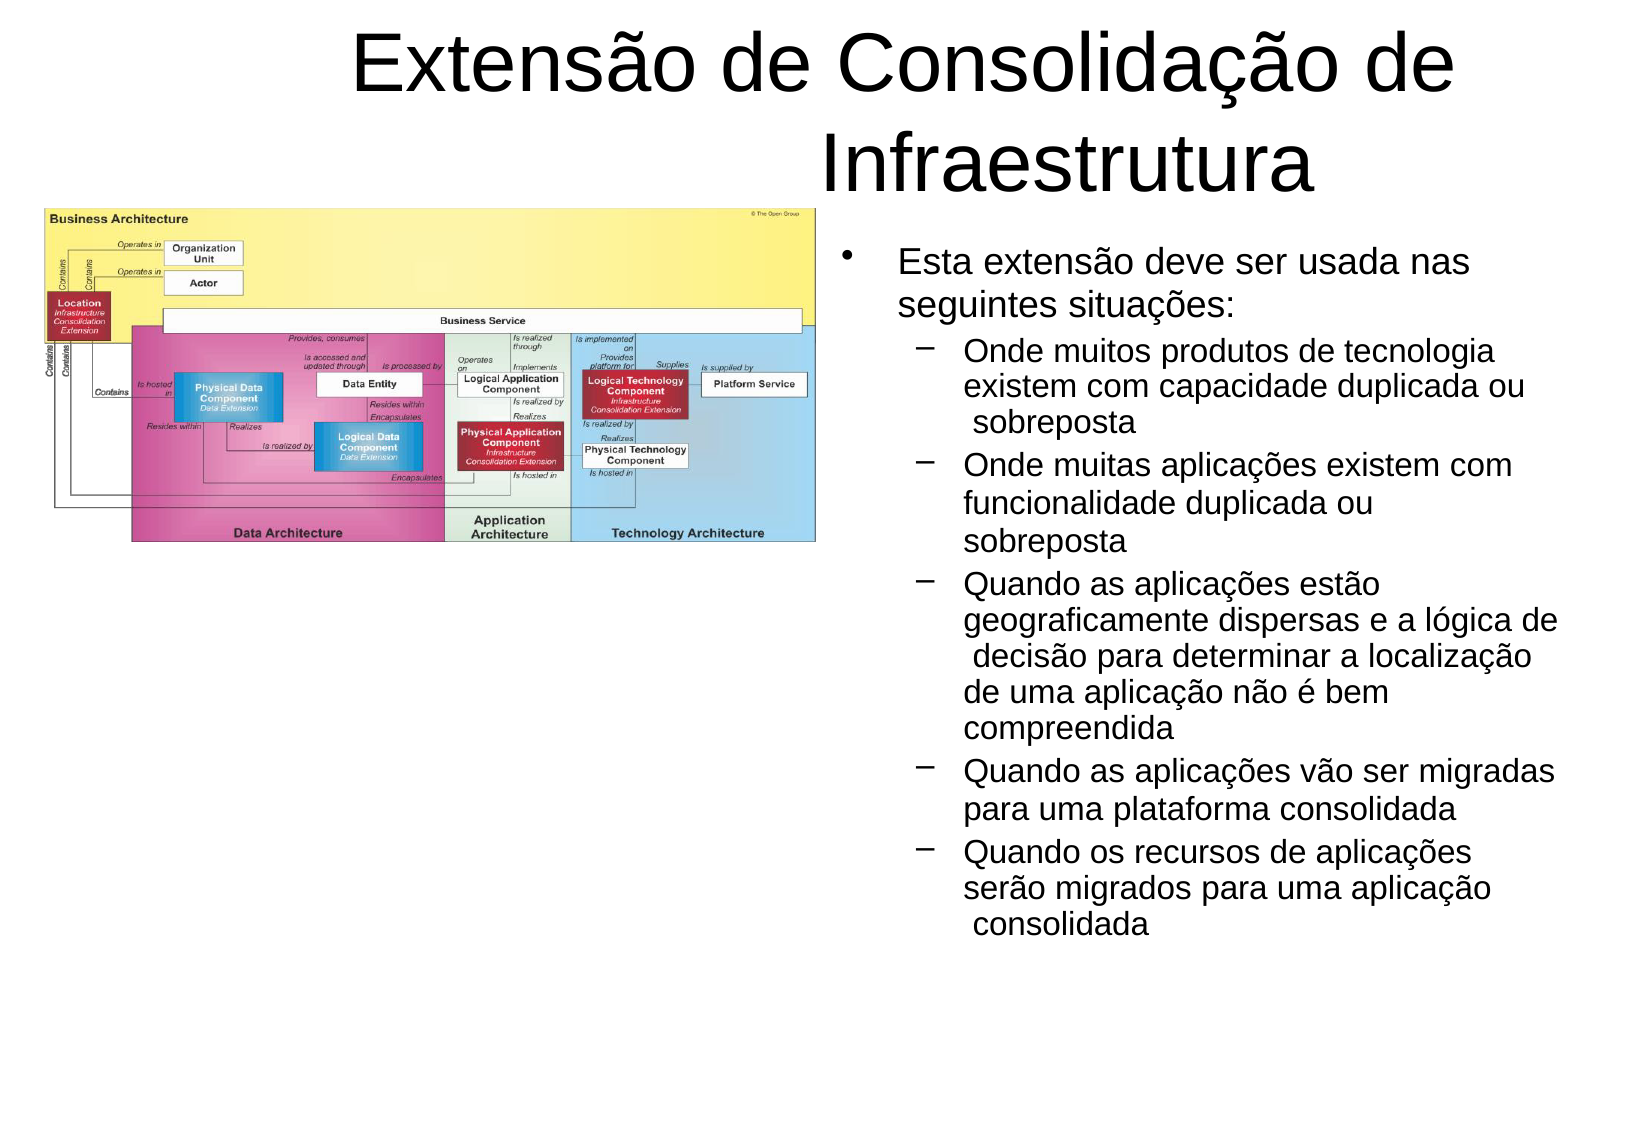

# Extensão de Consolidação de  Infraestrutura

Esta extensão deve ser usada nas
seguintes situações:
Onde muitos produtos de tecnologia  existem com capacidade duplicada ou  sobreposta
Onde muitas aplicações existem com
funcionalidade duplicada ou sobreposta
Quando as aplicações estão  geograficamente dispersas e a lógica de  decisão para determinar a localização  de uma aplicação não é bem  compreendida
Quando as aplicações vão ser migradas
para uma plataforma consolidada
Quando os recursos de aplicações  serão migrados para uma aplicação  consolidada